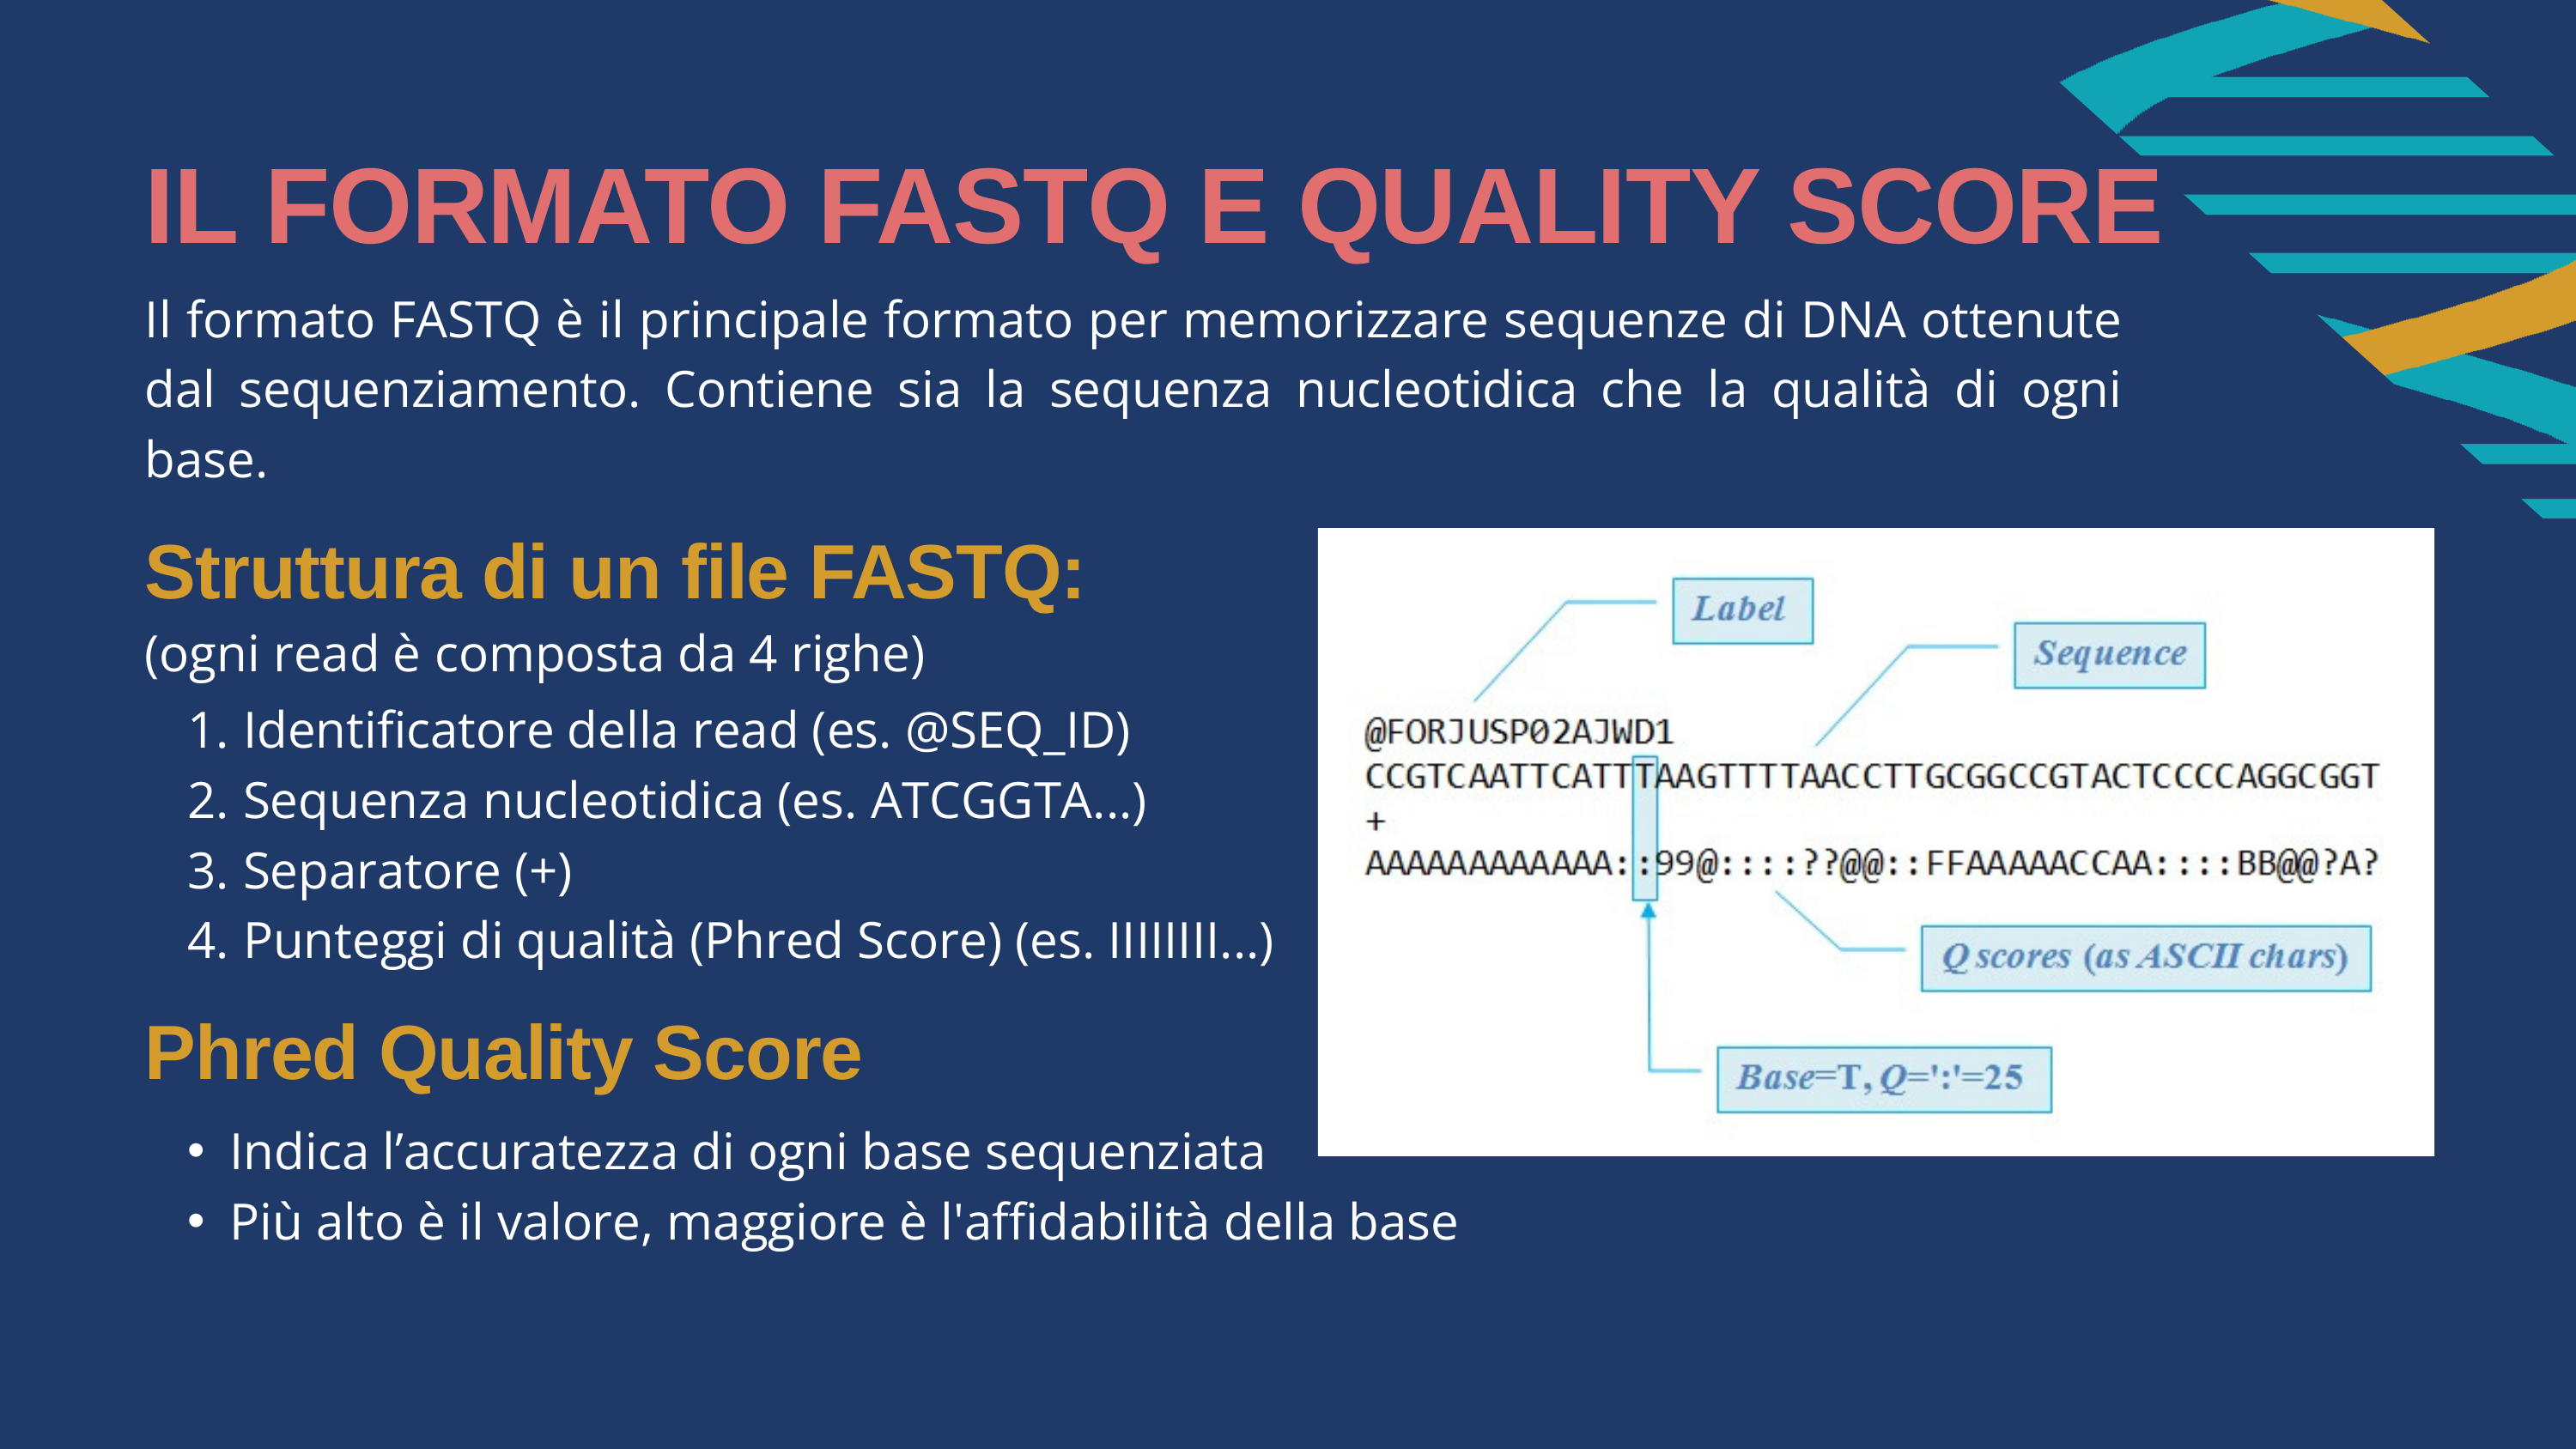

IL FORMATO FASTQ E QUALITY SCORE
Il formato FASTQ è il principale formato per memorizzare sequenze di DNA ottenute dal sequenziamento. Contiene sia la sequenza nucleotidica che la qualità di ogni base.

Struttura di un file FASTQ:
(ogni read è composta da 4 righe)
 Identificatore della read (es. @SEQ_ID)
 Sequenza nucleotidica (es. ATCGGTA...)
 Separatore (+)
 Punteggi di qualità (Phred Score) (es. IIIIIIII...)
Phred Quality Score
Indica l’accuratezza di ogni base sequenziata
Più alto è il valore, maggiore è l'affidabilità della base